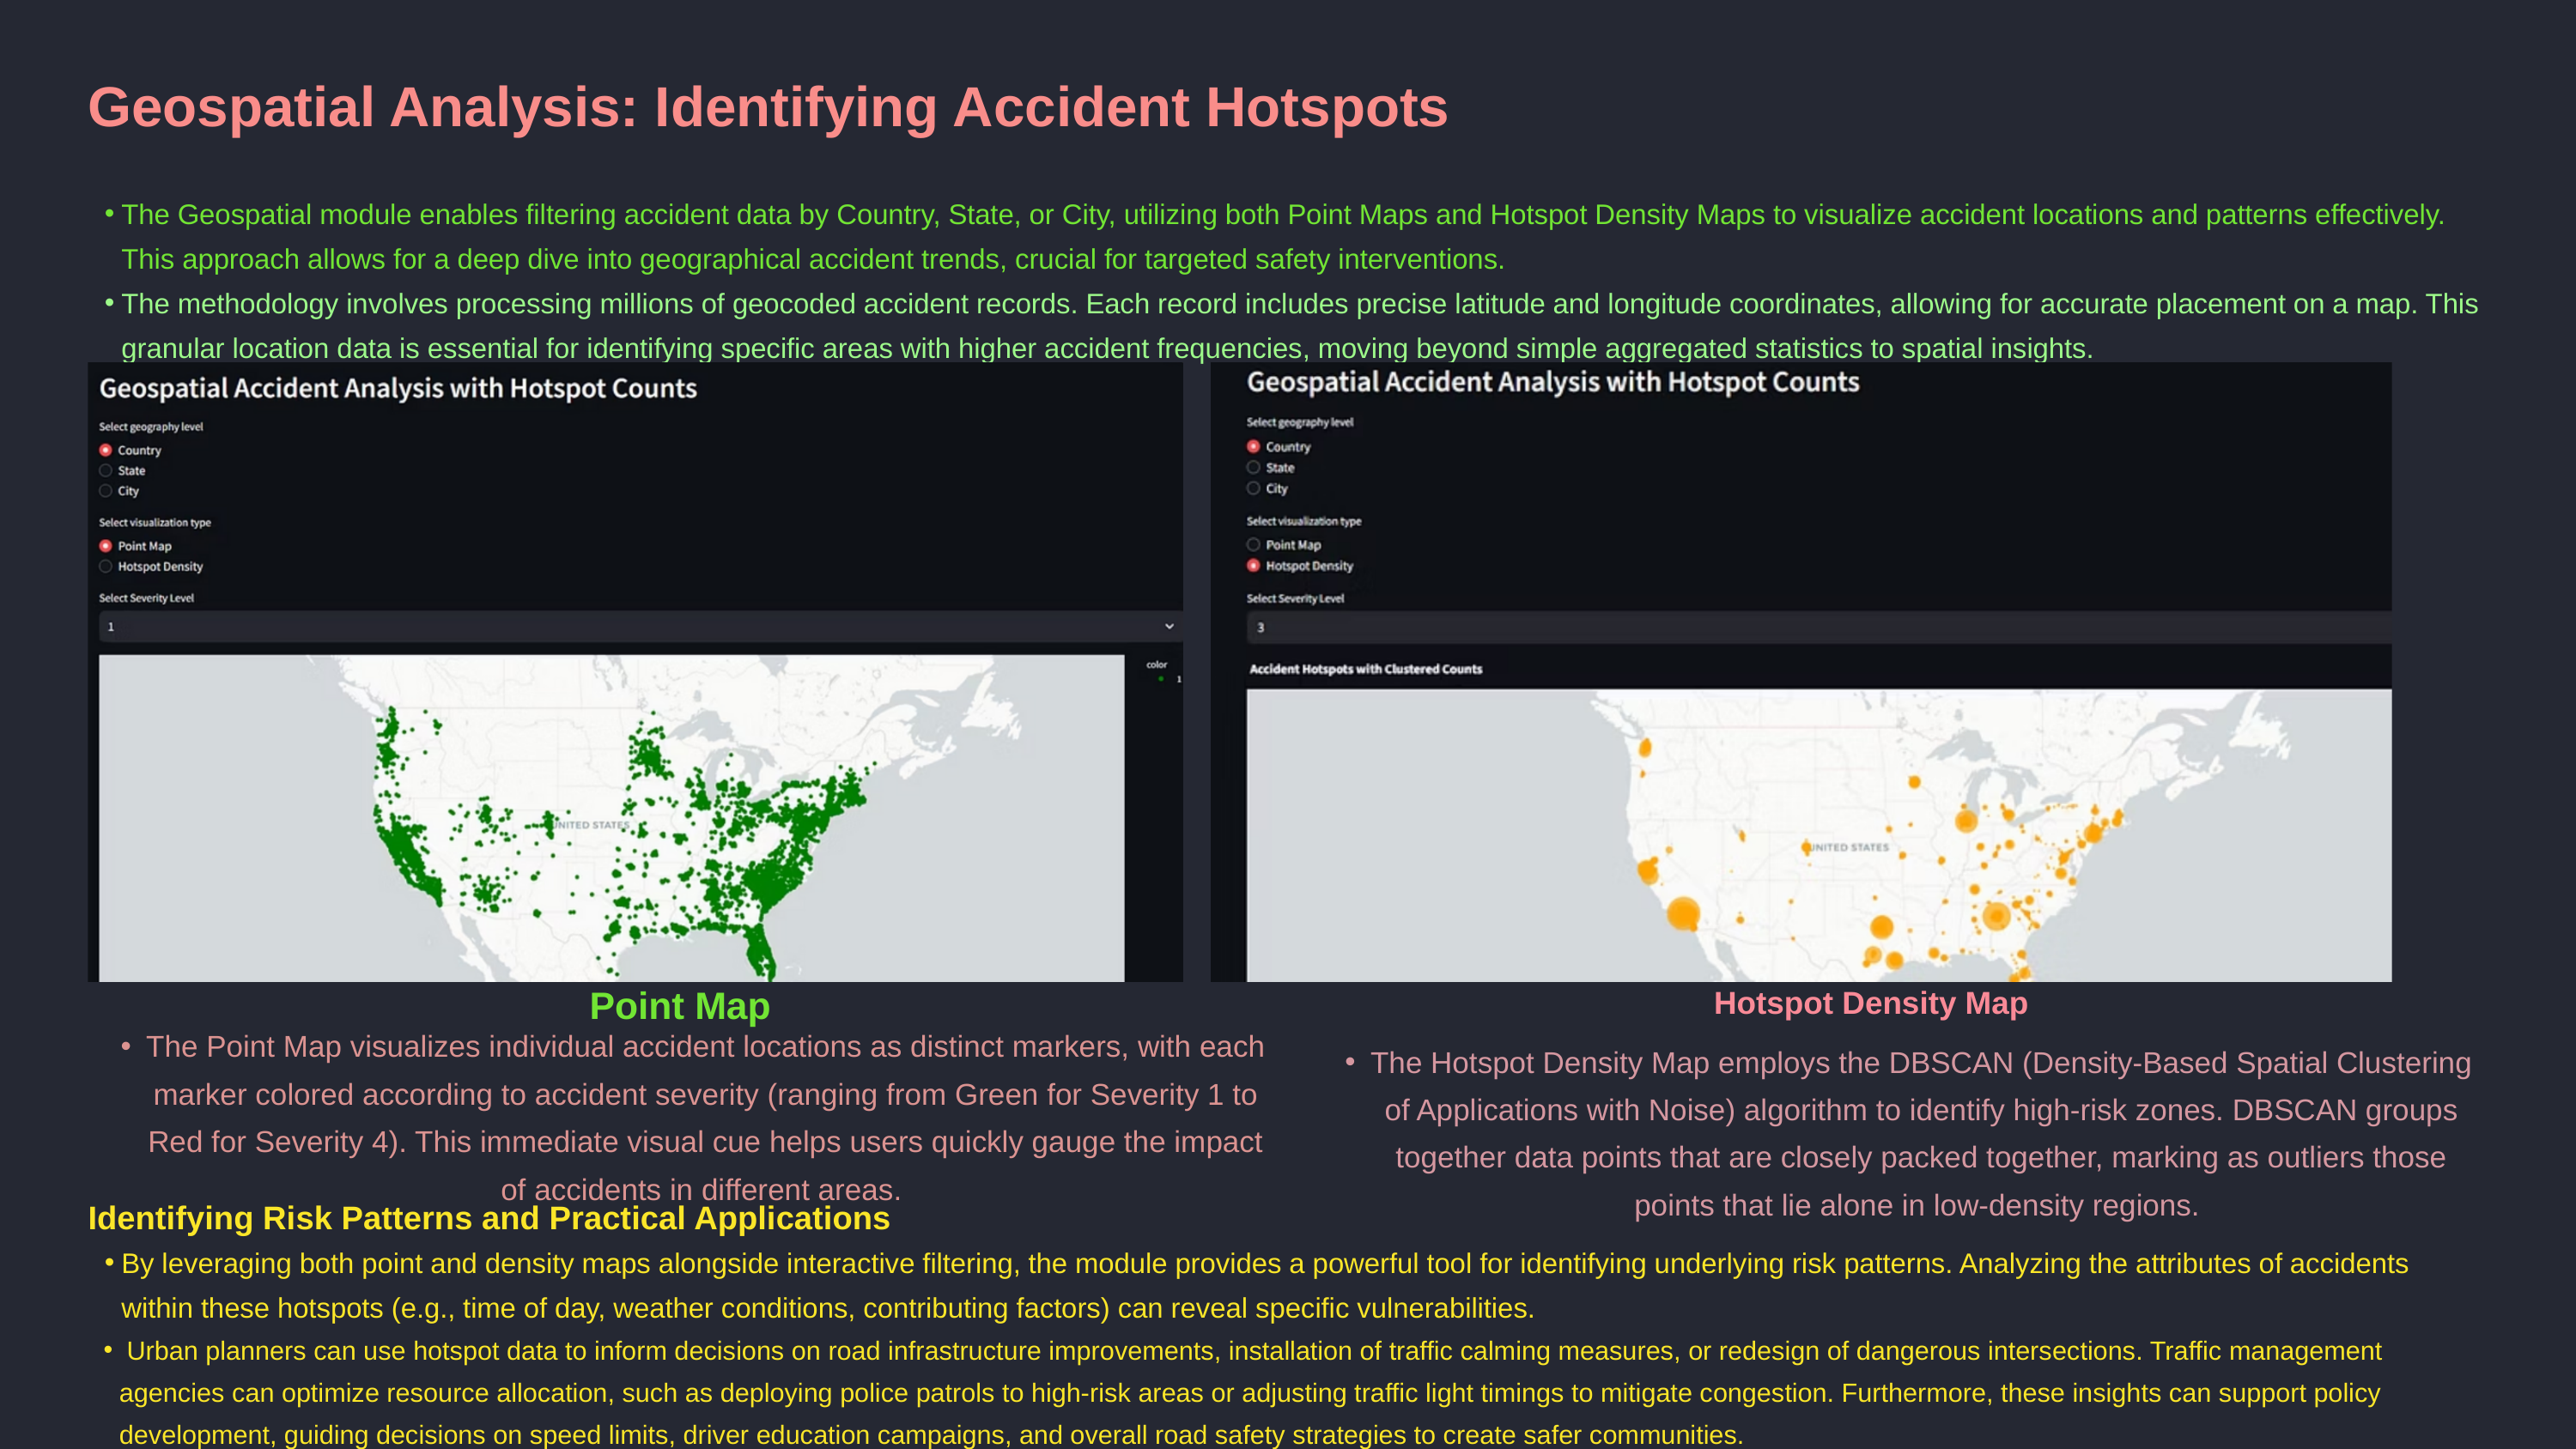

Geospatial Analysis: Identifying Accident Hotspots
The Geospatial module enables filtering accident data by Country, State, or City, utilizing both Point Maps and Hotspot Density Maps to visualize accident locations and patterns effectively. This approach allows for a deep dive into geographical accident trends, crucial for targeted safety interventions.
The methodology involves processing millions of geocoded accident records. Each record includes precise latitude and longitude coordinates, allowing for accurate placement on a map. This granular location data is essential for identifying specific areas with higher accident frequencies, moving beyond simple aggregated statistics to spatial insights.

Point Map
Hotspot Density Map
The Point Map visualizes individual accident locations as distinct markers, with each marker colored according to accident severity (ranging from Green for Severity 1 to Red for Severity 4). This immediate visual cue helps users quickly gauge the impact of accidents in different areas.
The Hotspot Density Map employs the DBSCAN (Density-Based Spatial Clustering of Applications with Noise) algorithm to identify high-risk zones. DBSCAN groups together data points that are closely packed together, marking as outliers those points that lie alone in low-density regions.
Identifying Risk Patterns and Practical Applications
By leveraging both point and density maps alongside interactive filtering, the module provides a powerful tool for identifying underlying risk patterns. Analyzing the attributes of accidents within these hotspots (e.g., time of day, weather conditions, contributing factors) can reveal specific vulnerabilities.
 Urban planners can use hotspot data to inform decisions on road infrastructure improvements, installation of traffic calming measures, or redesign of dangerous intersections. Traffic management agencies can optimize resource allocation, such as deploying police patrols to high-risk areas or adjusting traffic light timings to mitigate congestion. Furthermore, these insights can support policy development, guiding decisions on speed limits, driver education campaigns, and overall road safety strategies to create safer communities.